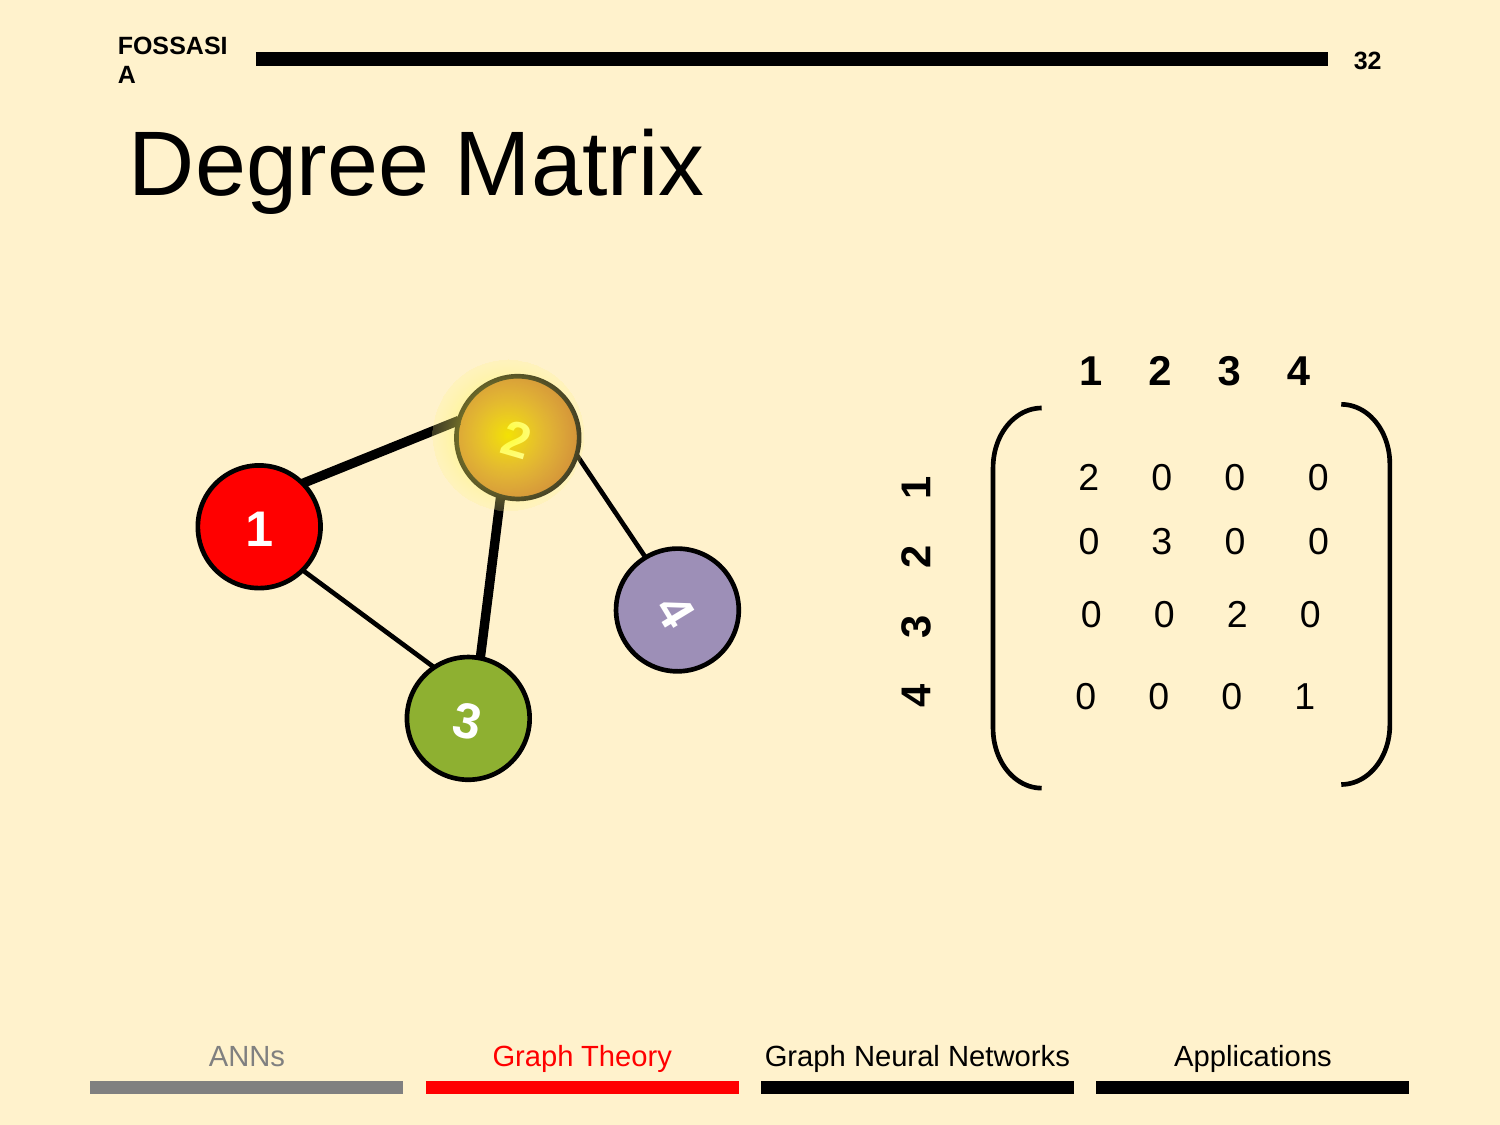

Undirected Graph
Directed Graph
Degree Matrix
1    2    3    4

2

2     0     0      0

1
4    3    2    1
0     3     0      0
4
0     0     2     0
3
0     0     0     1
ANNs
Graph Theory
Graph Neural Networks
Applications